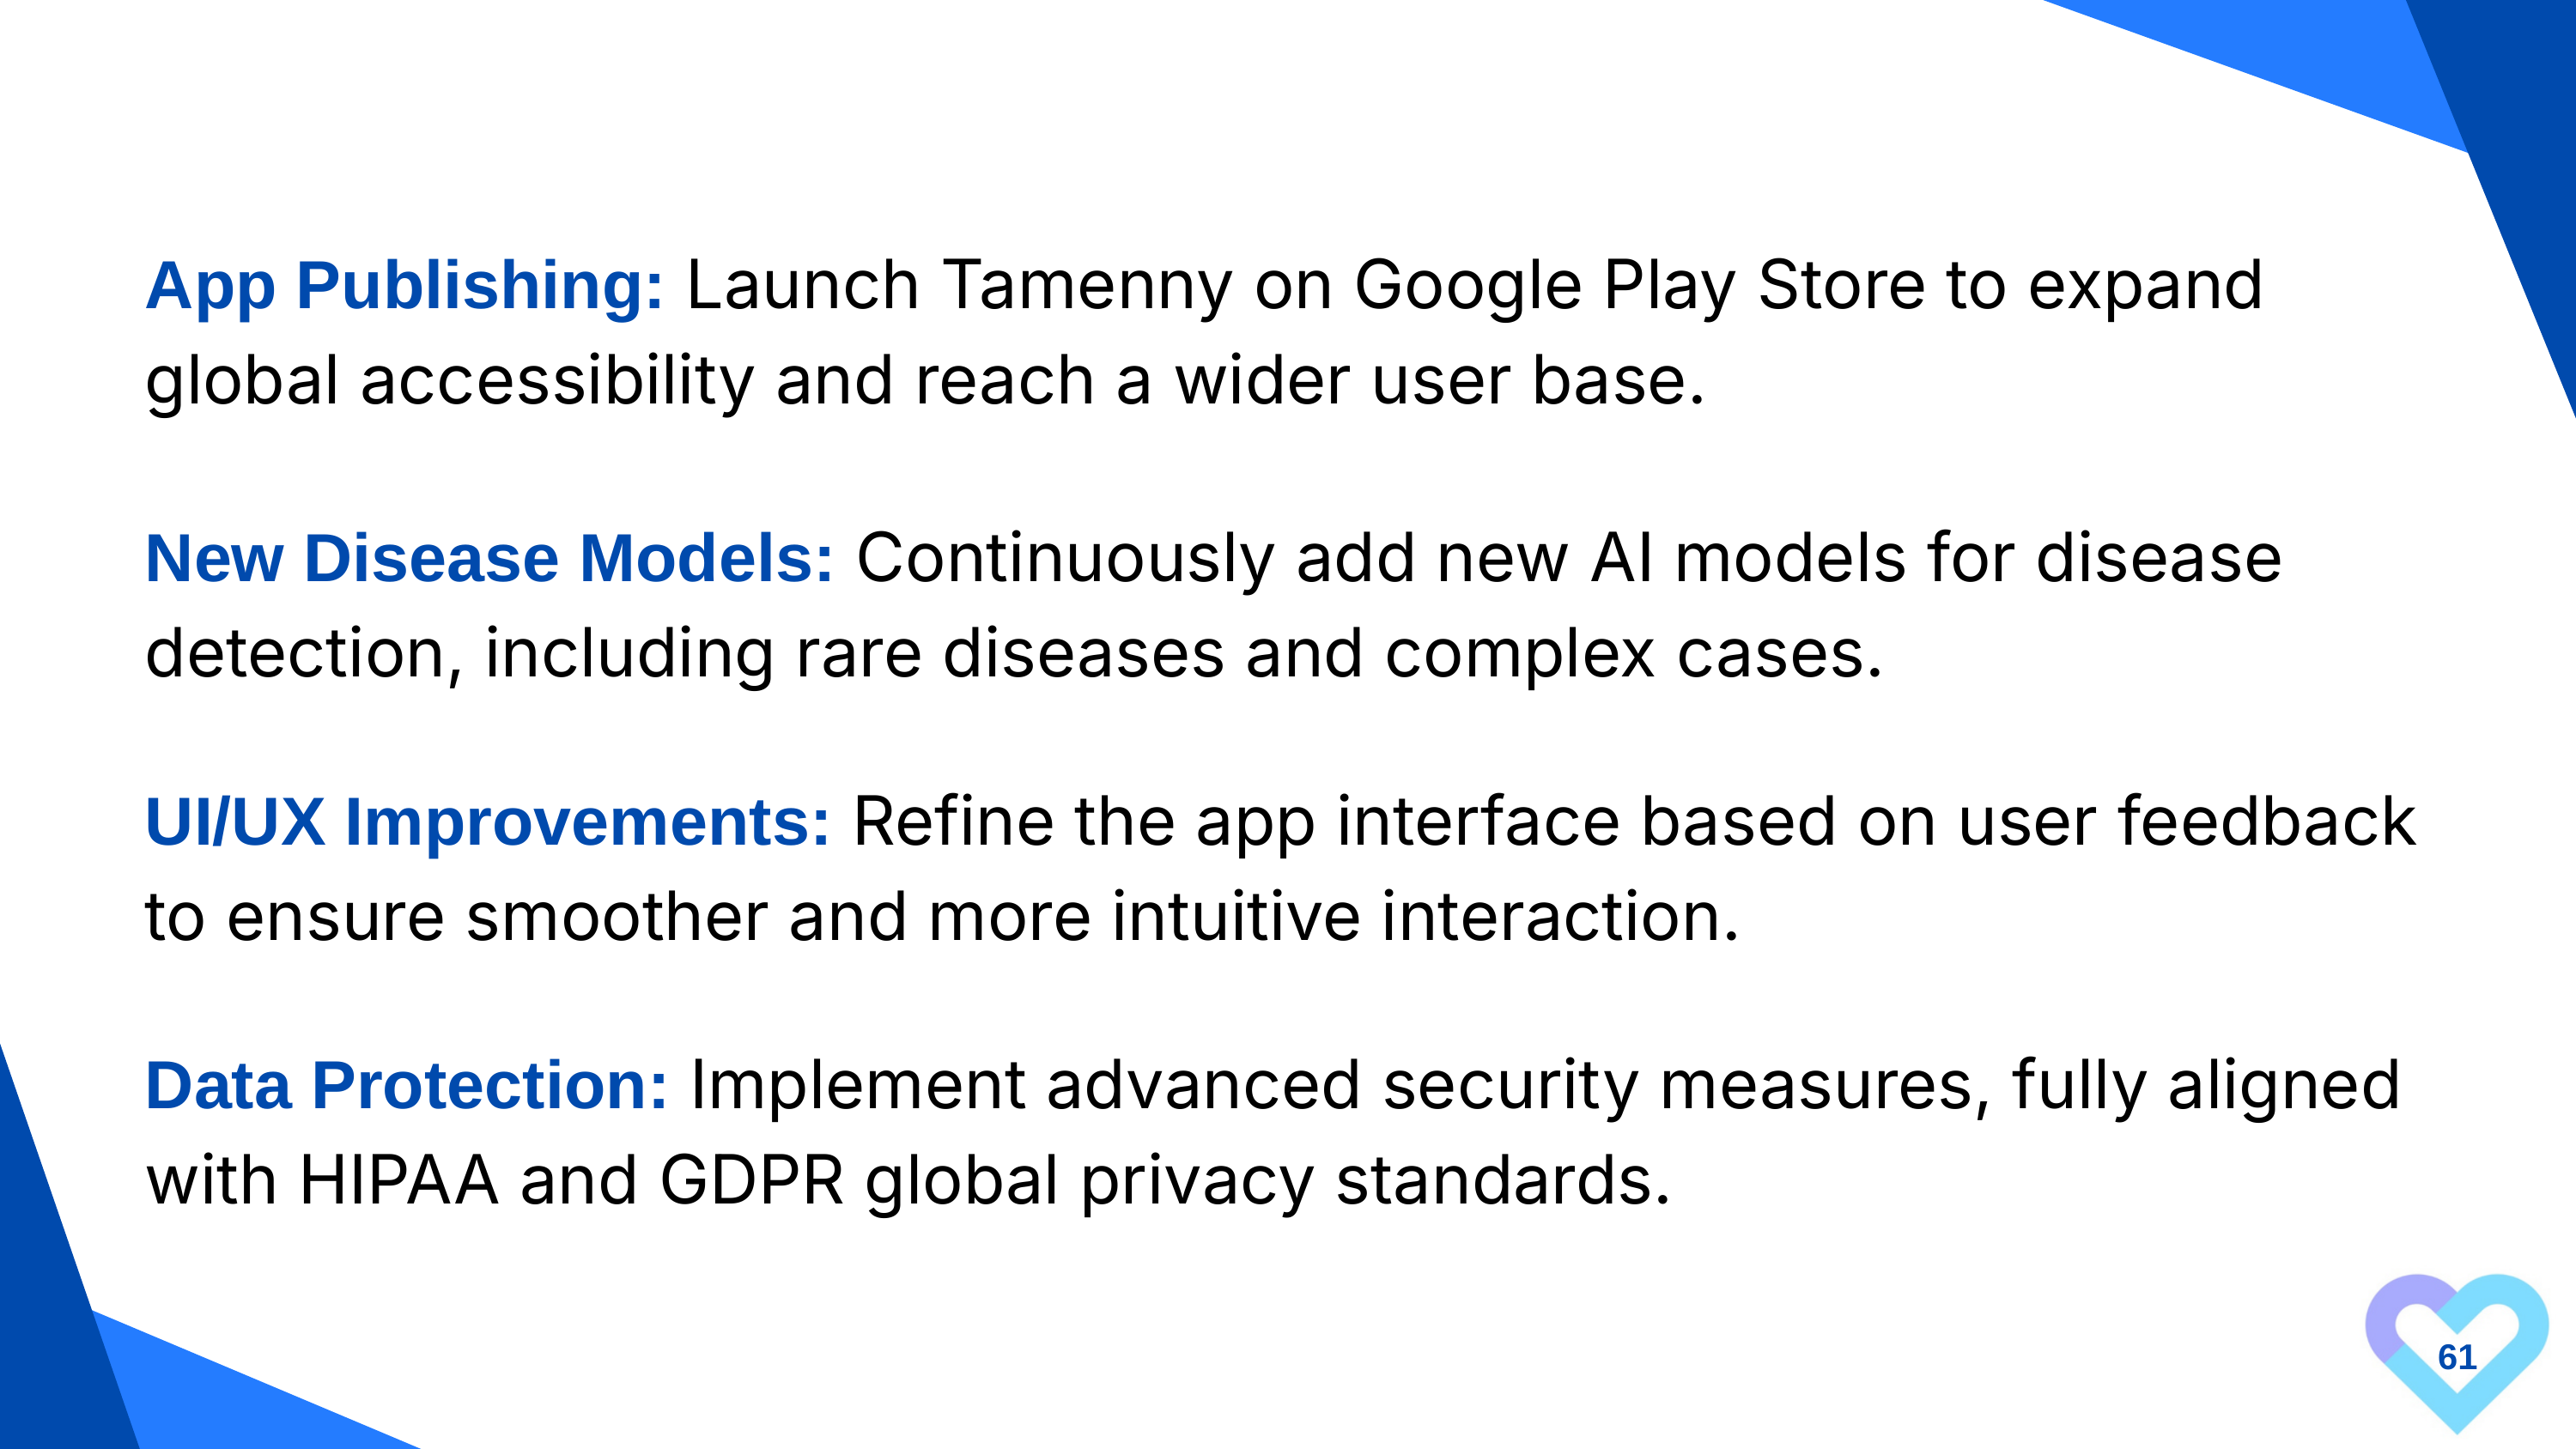

App Publishing: Launch Tamenny on Google Play Store to expand global accessibility and reach a wider user base.

New Disease Models: Continuously add new AI models for disease detection, including rare diseases and complex cases.

UI/UX Improvements: Refine the app interface based on user feedback to ensure smoother and more intuitive interaction.

Data Protection: Implement advanced security measures, fully aligned with HIPAA and GDPR global privacy standards.

61